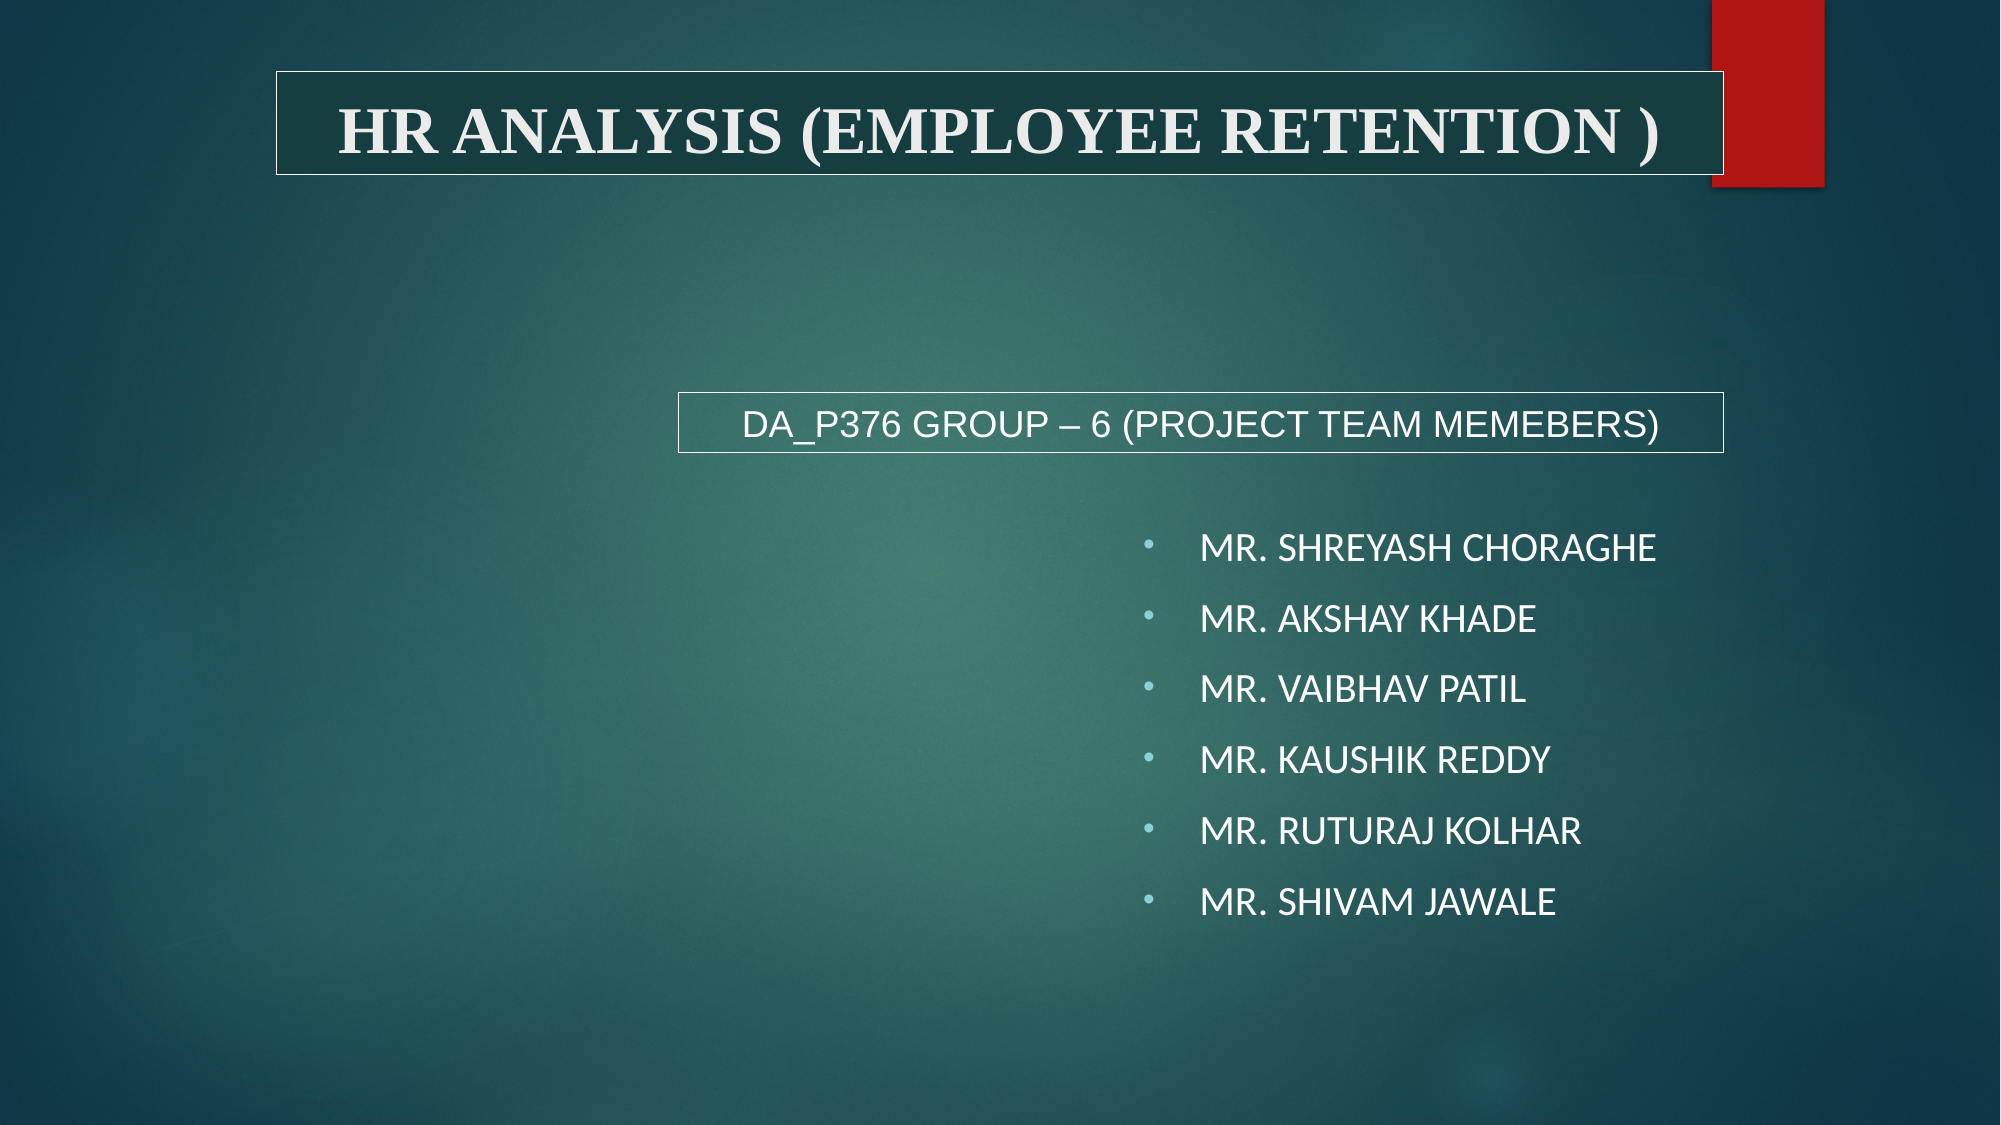

# HR ANALYSIS (EMPLOYEE RETENTION )
DA_P376 GROUP – 6 (PROJECT TEAM MEMEBERS)
Mr. Shreyash Choraghe
Mr. Akshay Khade
Mr. Vaibhav Patil
MR. KAUSHIK REDDY
Mr. RUTURAJ KOLHAR
Mr. Shivam Jawale